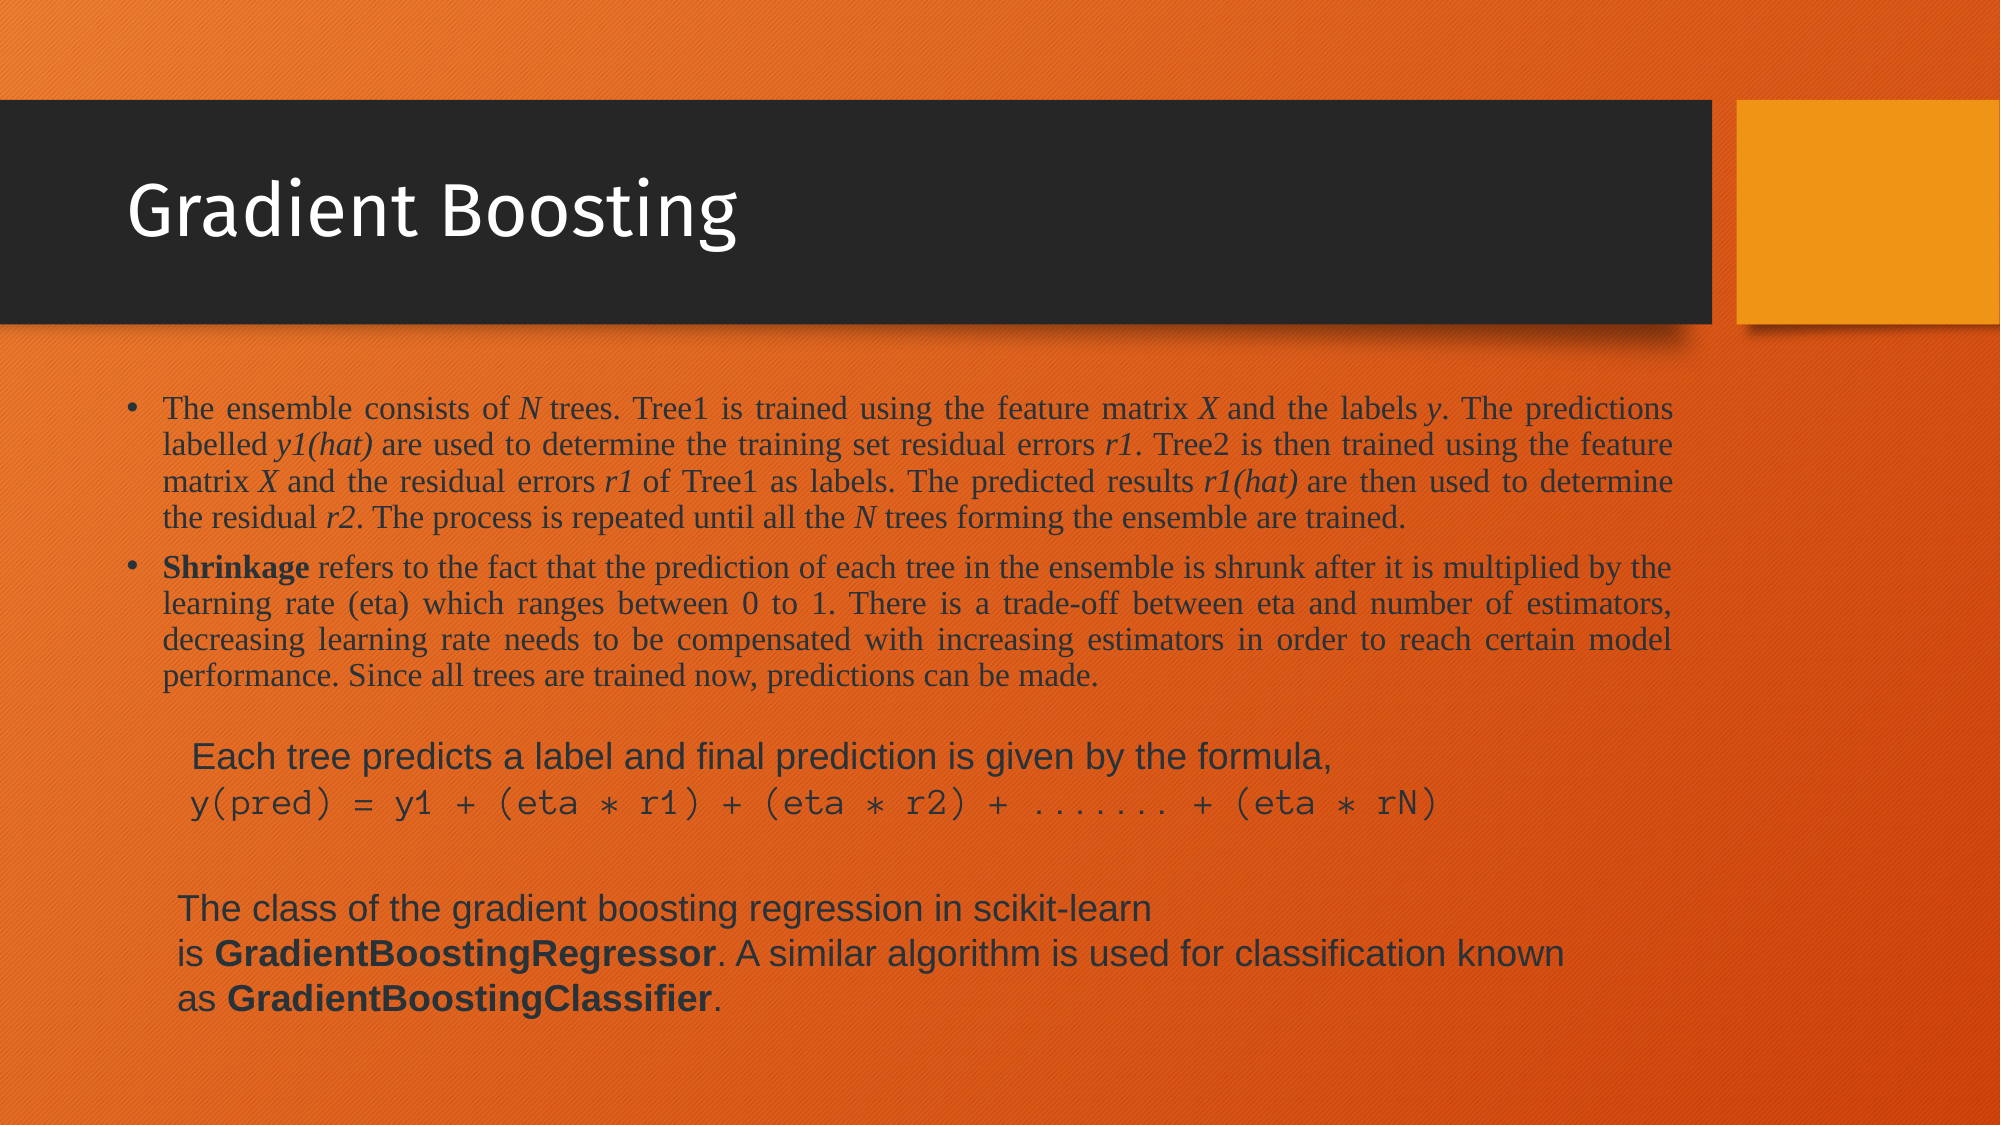

# Gradient Boosting
The ensemble consists of N trees. Tree1 is trained using the feature matrix X and the labels y. The predictions labelled y1(hat) are used to determine the training set residual errors r1. Tree2 is then trained using the feature matrix X and the residual errors r1 of Tree1 as labels. The predicted results r1(hat) are then used to determine the residual r2. The process is repeated until all the N trees forming the ensemble are trained.
Shrinkage refers to the fact that the prediction of each tree in the ensemble is shrunk after it is multiplied by the learning rate (eta) which ranges between 0 to 1. There is a trade-off between eta and number of estimators, decreasing learning rate needs to be compensated with increasing estimators in order to reach certain model performance. Since all trees are trained now, predictions can be made.

Each tree predicts a label and final prediction is given by the formula,
y(pred) = y1 + (eta * r1) + (eta * r2) + ....... + (eta * rN)
The class of the gradient boosting regression in scikit-learn is GradientBoostingRegressor. A similar algorithm is used for classification known as GradientBoostingClassifier.